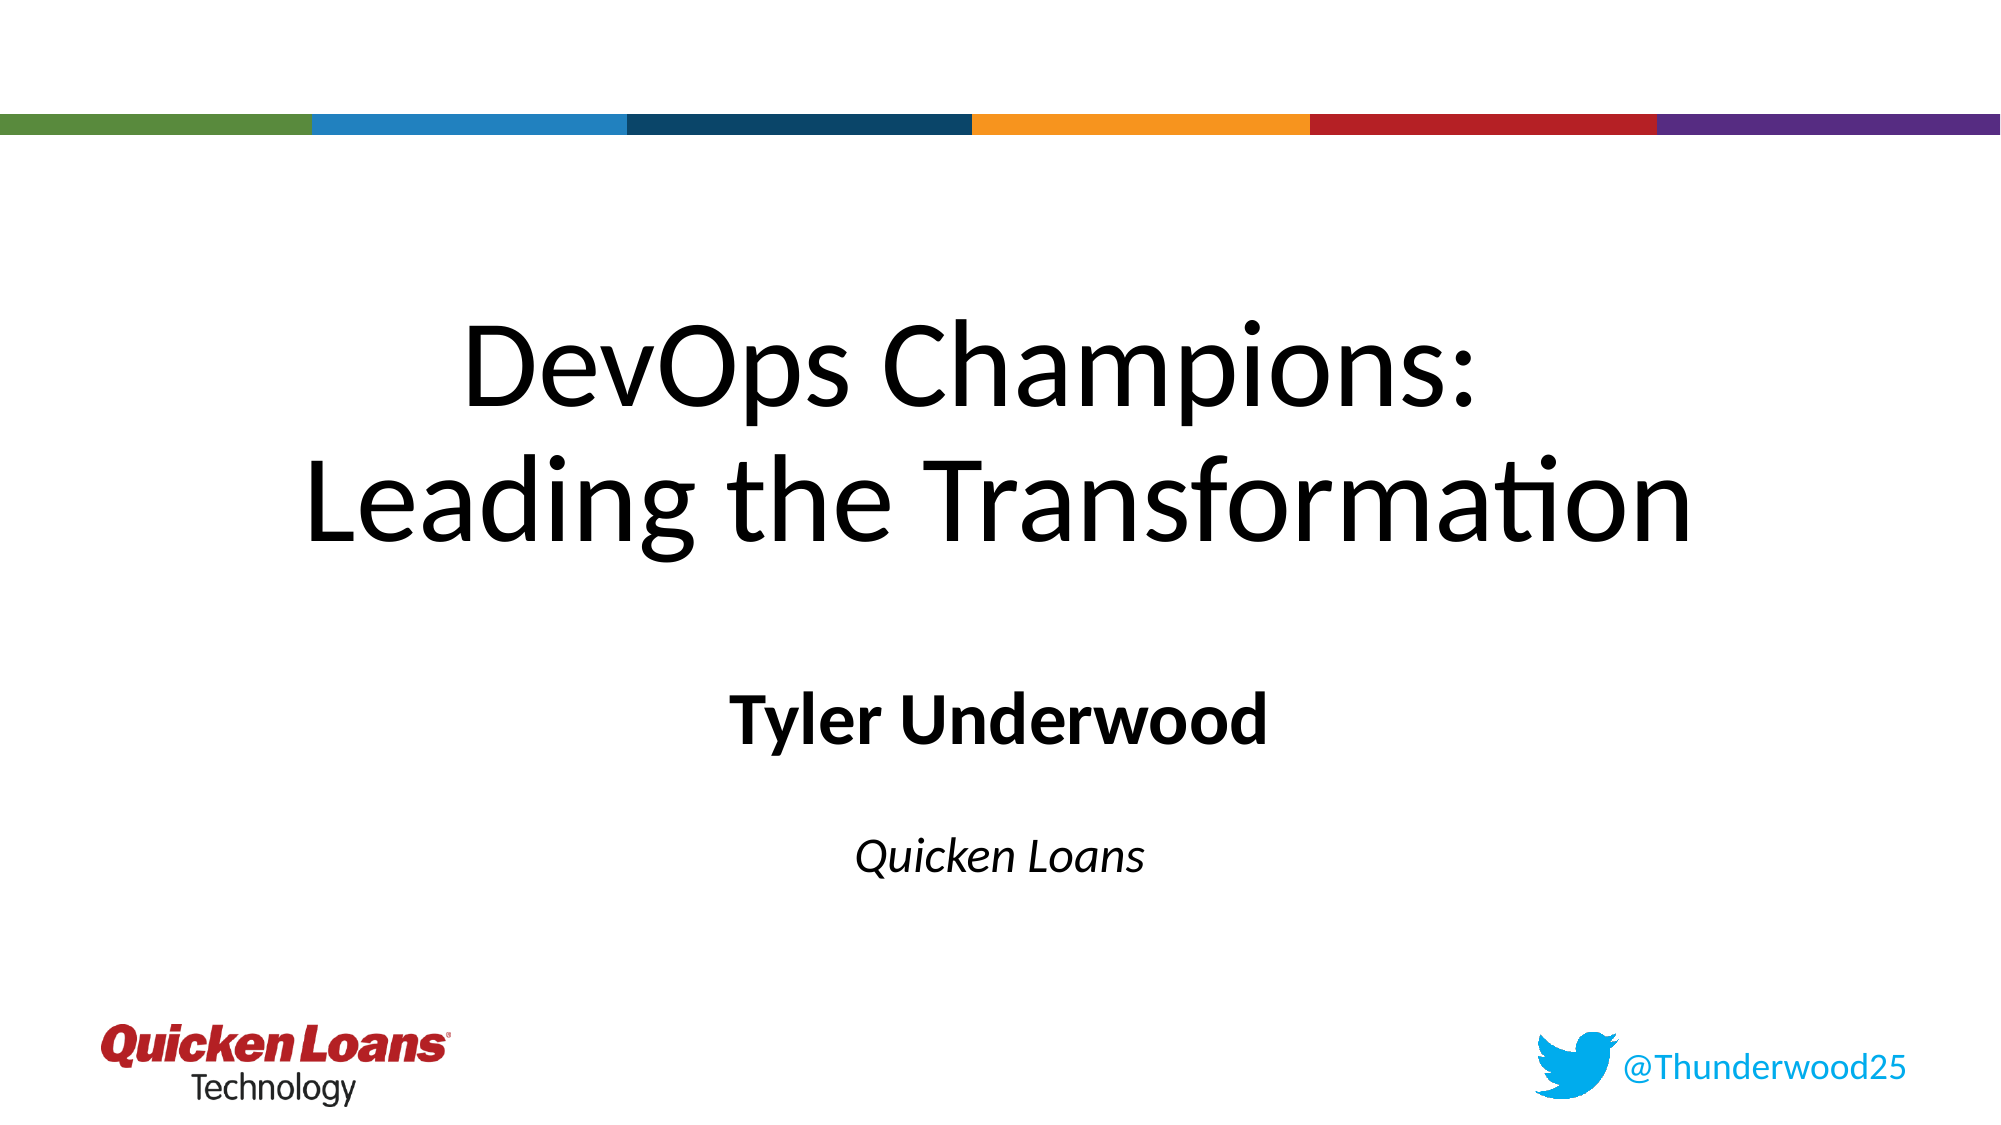

# DevOps Champions: Leading the Transformation
Tyler Underwood

Quicken Loans